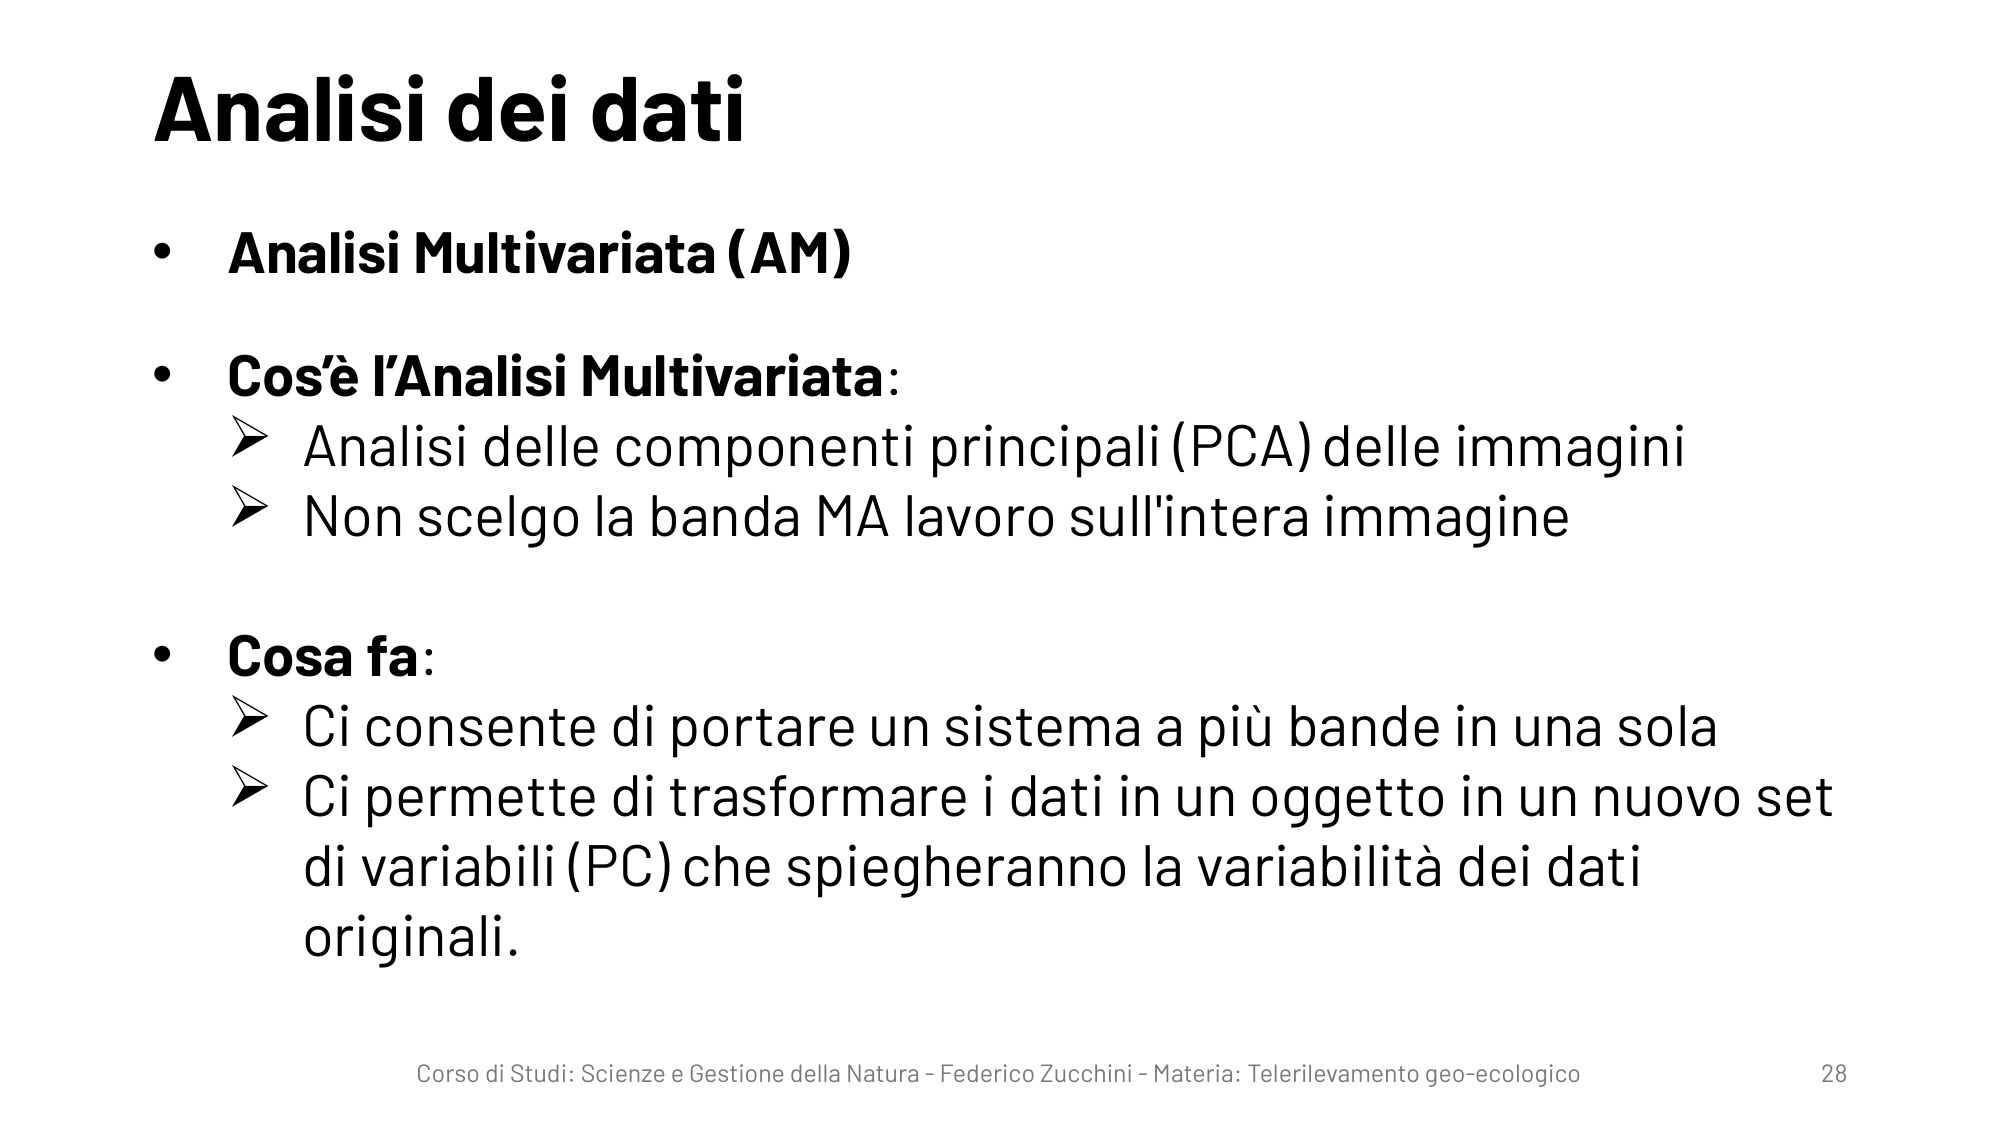

# Analisi dei dati
Analisi Multivariata (AM)
Cos’è l’Analisi Multivariata:
Analisi delle componenti principali (PCA) delle immagini
Non scelgo la banda MA lavoro sull'intera immagine

Cosa fa:
Ci consente di portare un sistema a più bande in una sola
Ci permette di trasformare i dati in un oggetto in un nuovo set di variabili (PC) che spiegheranno la variabilità dei dati originali.
Corso di Studi: Scienze e Gestione della Natura - Federico Zucchini - Materia: Telerilevamento geo-ecologico
28